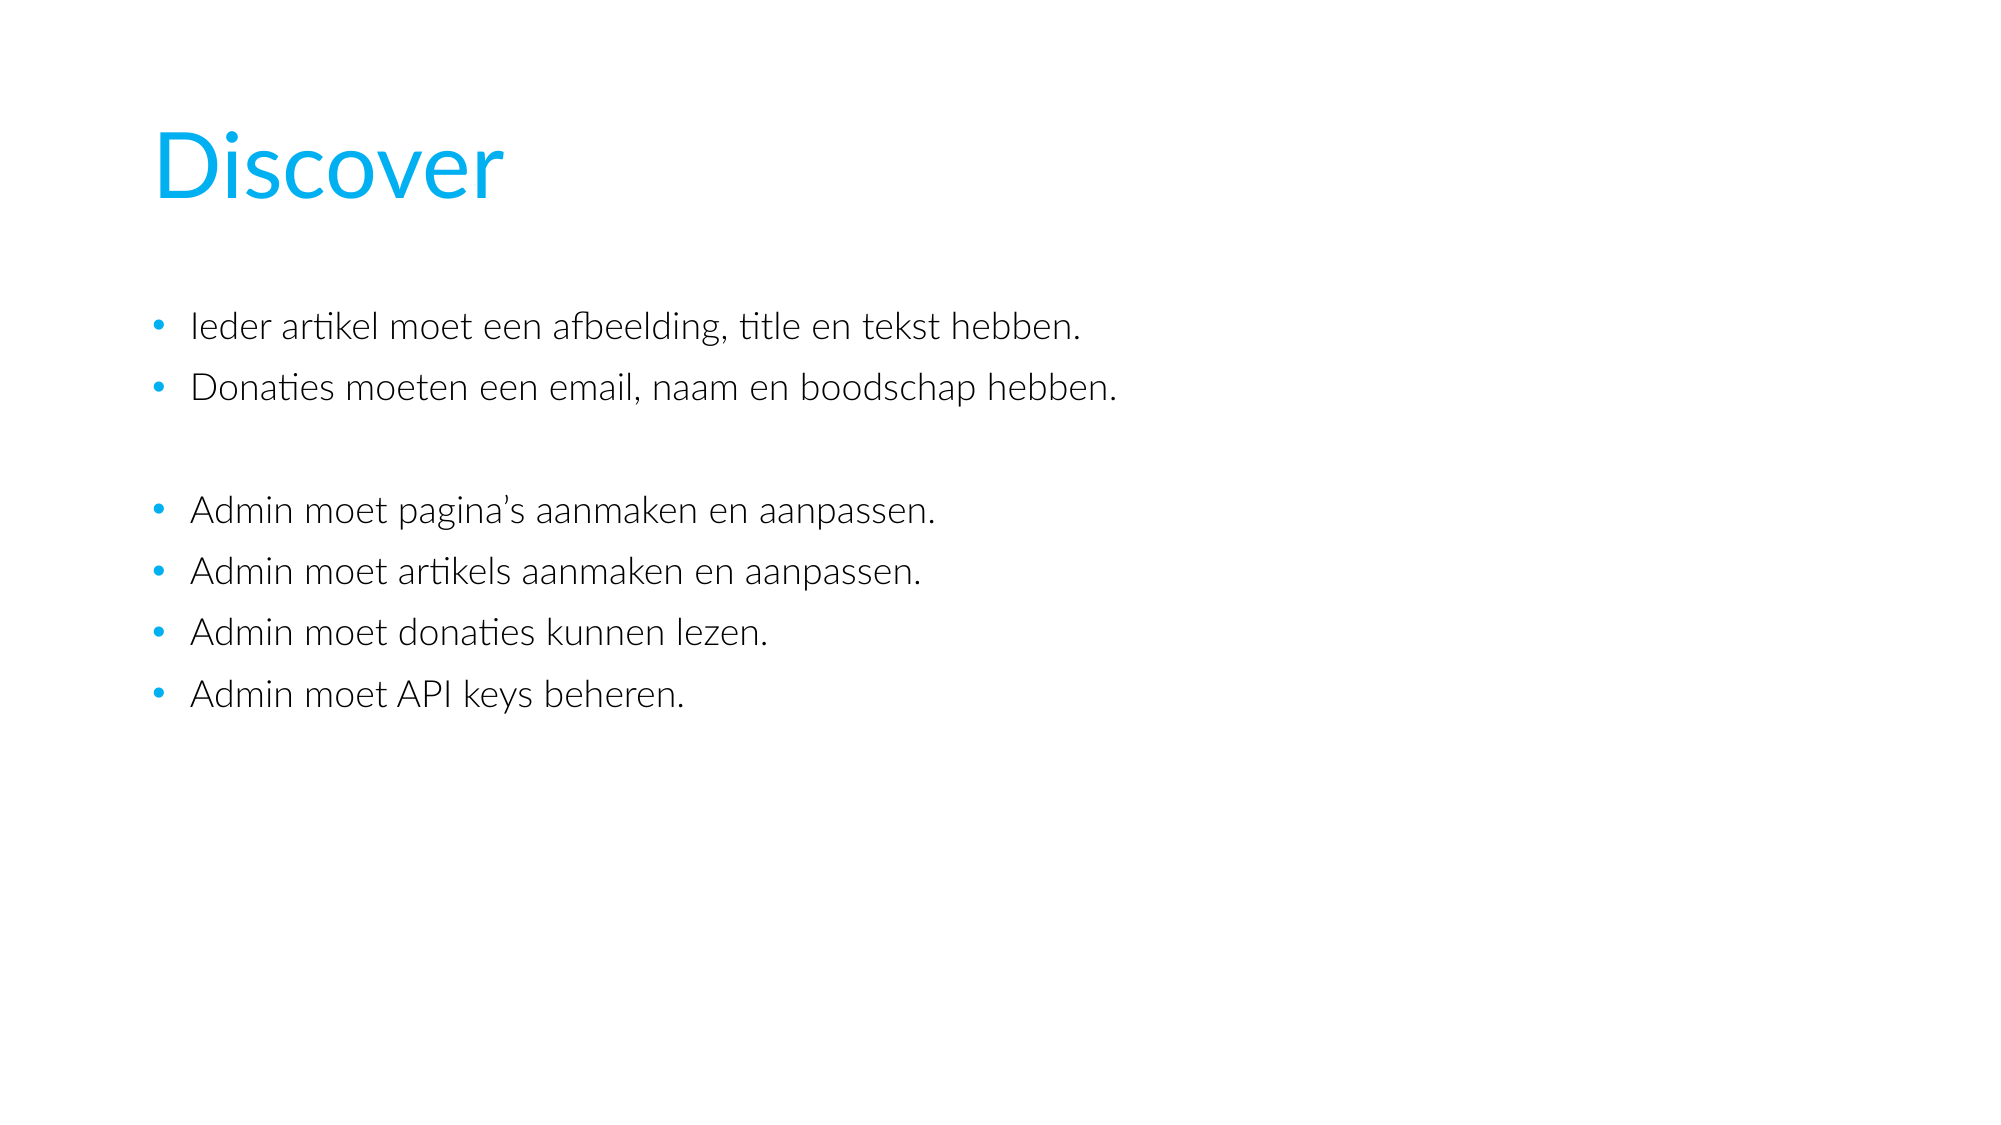

# Discover
Ieder artikel moet een afbeelding, title en tekst hebben.
Donaties moeten een email, naam en boodschap hebben.

Admin moet pagina’s aanmaken en aanpassen.
Admin moet artikels aanmaken en aanpassen.
Admin moet donaties kunnen lezen.
Admin moet API keys beheren.